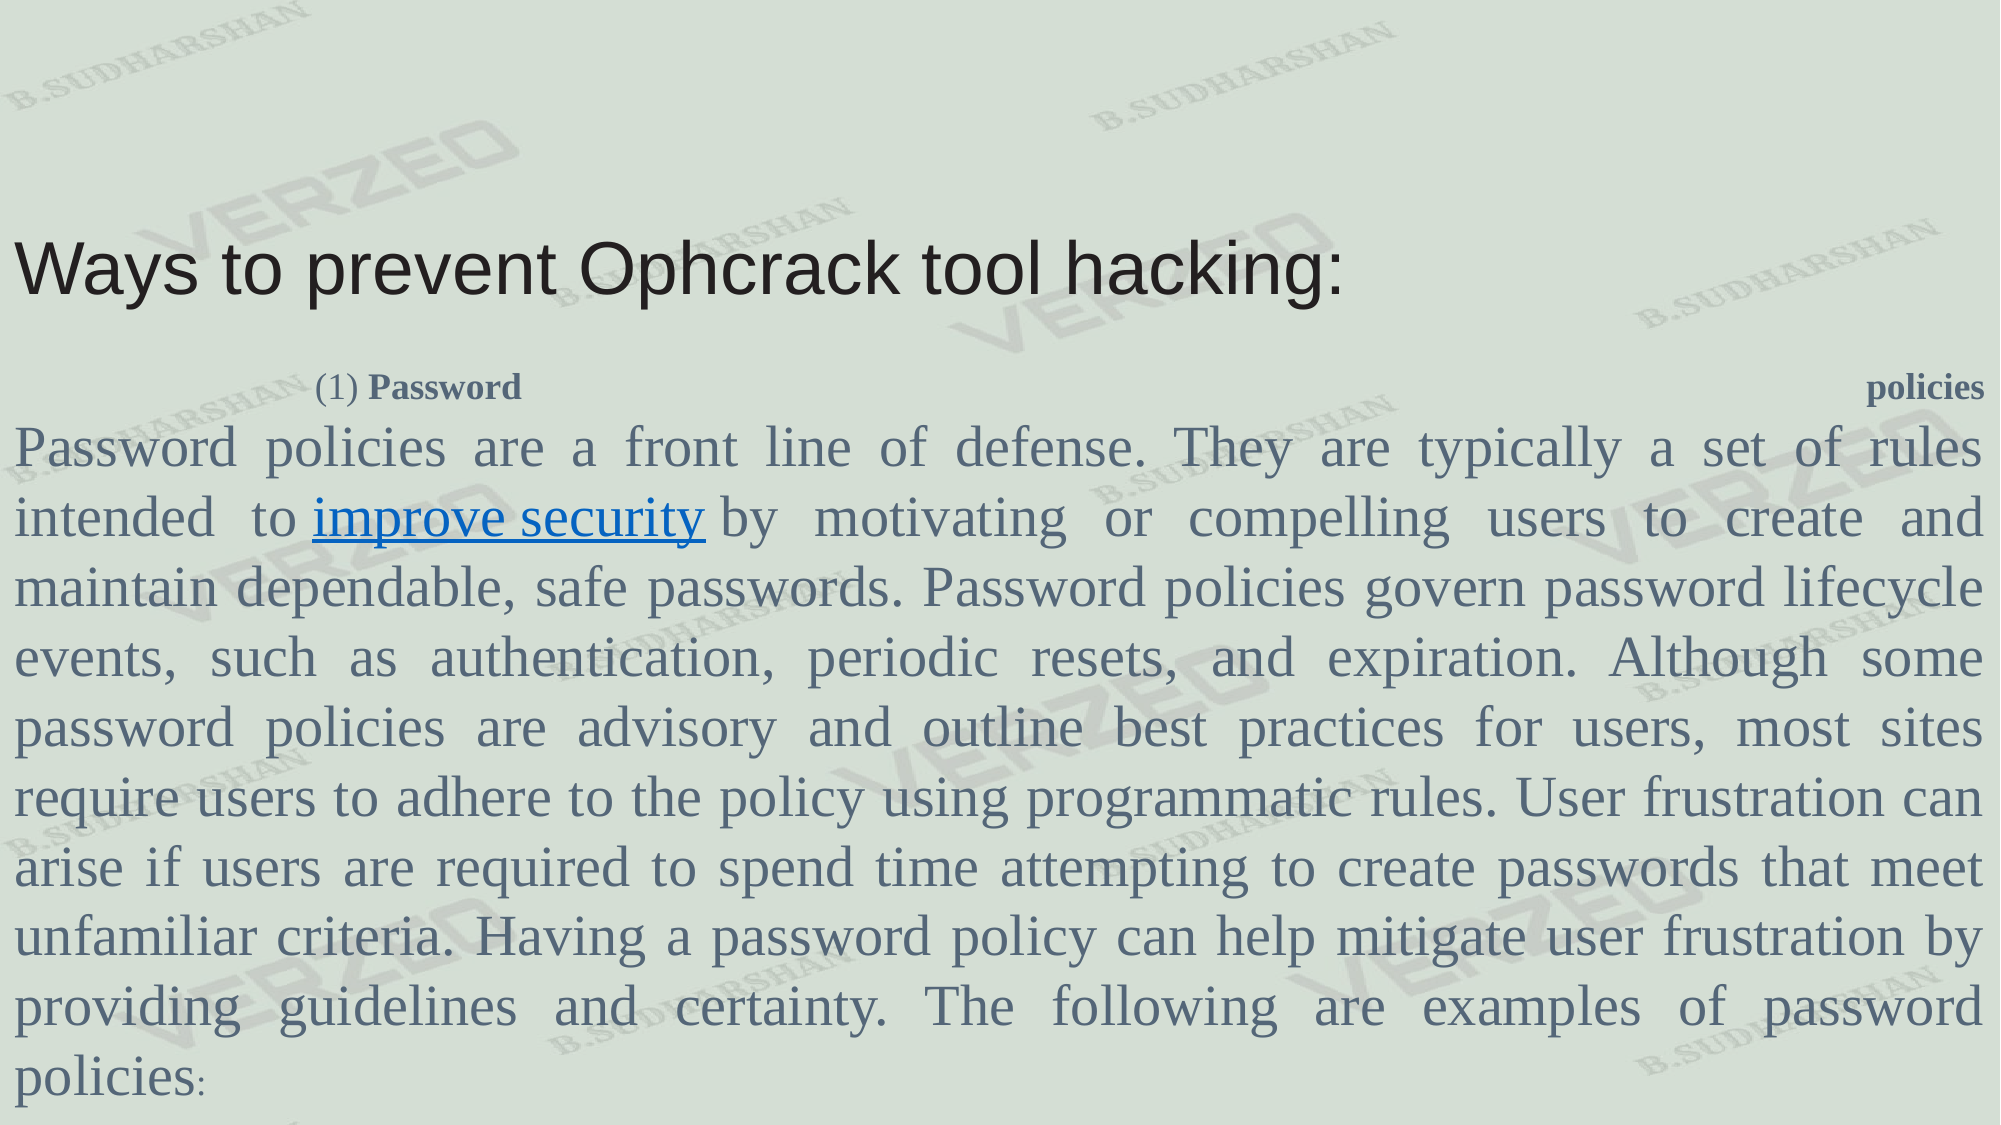

Ways to prevent Ophcrack tool hacking:
		(1) Password policies
Password policies are a front line of defense. They are typically a set of rules intended to improve security by motivating or compelling users to create and maintain dependable, safe passwords. Password policies govern password lifecycle events, such as authentication, periodic resets, and expiration. Although some password policies are advisory and outline best practices for users, most sites require users to adhere to the policy using programmatic rules. User frustration can arise if users are required to spend time attempting to create passwords that meet unfamiliar criteria. Having a password policy can help mitigate user frustration by providing guidelines and certainty. The following are examples of password policies: